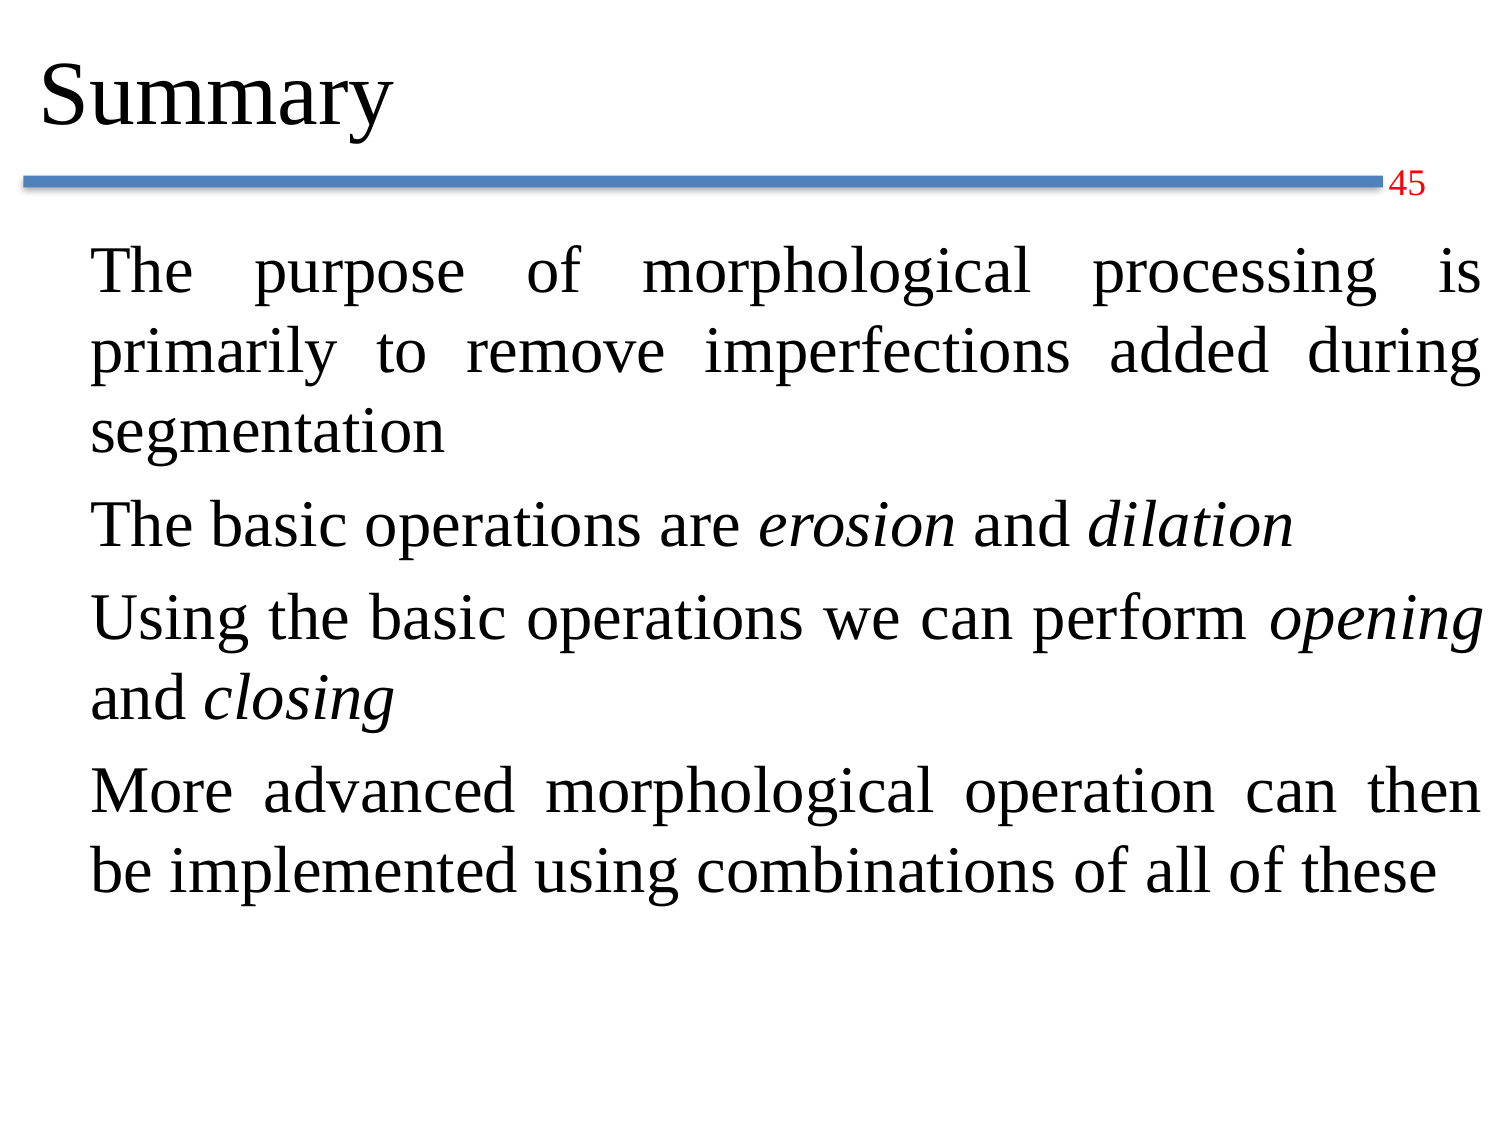

# Summary
The purpose of morphological processing is primarily to remove imperfections added during segmentation
The basic operations are erosion and dilation
Using the basic operations we can perform opening and closing
More advanced morphological operation can then be implemented using combinations of all of these